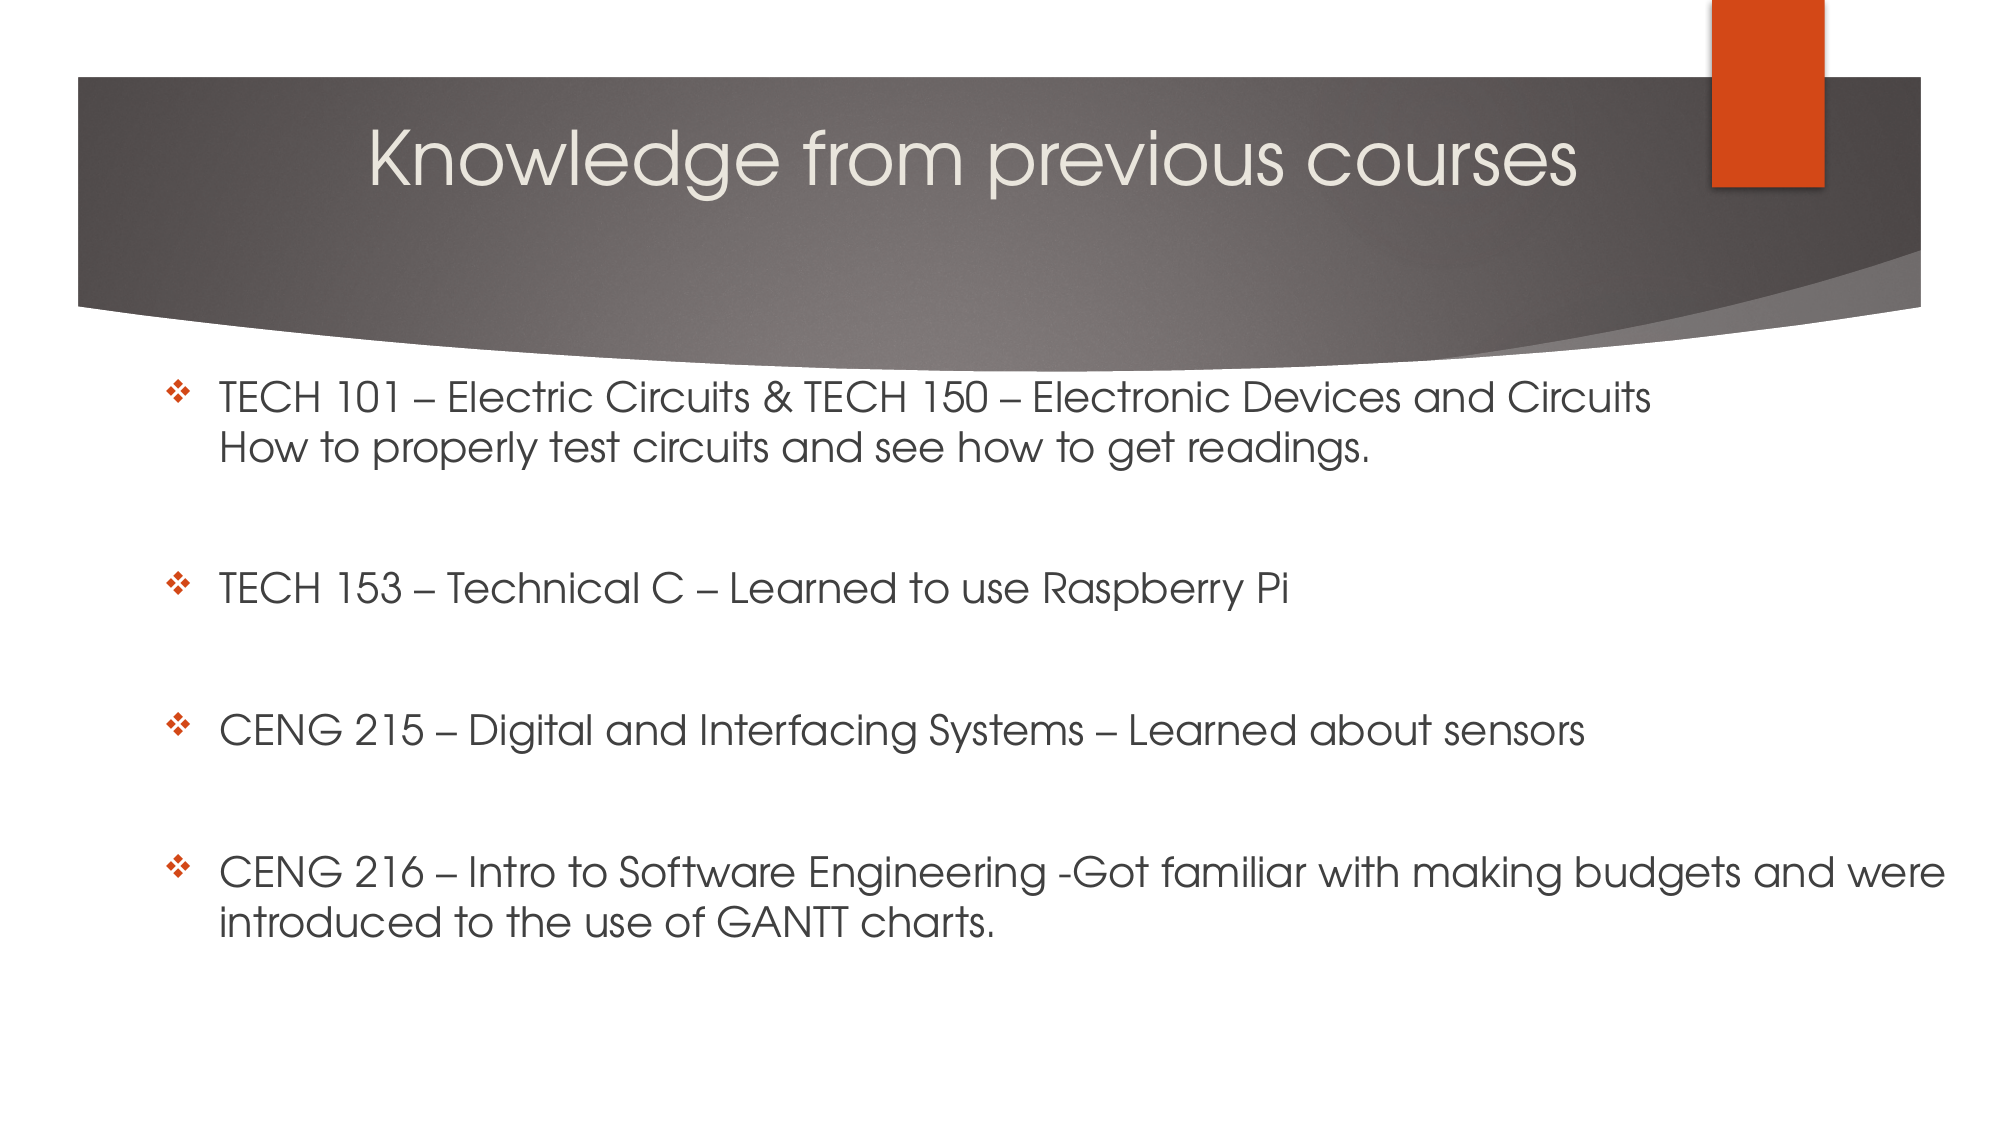

# Knowledge from previous courses
TECH 101 – Electric Circuits & TECH 150 – Electronic Devices and Circuits
How to properly test circuits and see how to get readings.

TECH 153 – Technical C – Learned to use Raspberry Pi

CENG 215 – Digital and Interfacing Systems – Learned about sensors

CENG 216 – Intro to Software Engineering -Got familiar with making budgets and were introduced to the use of GANTT charts.